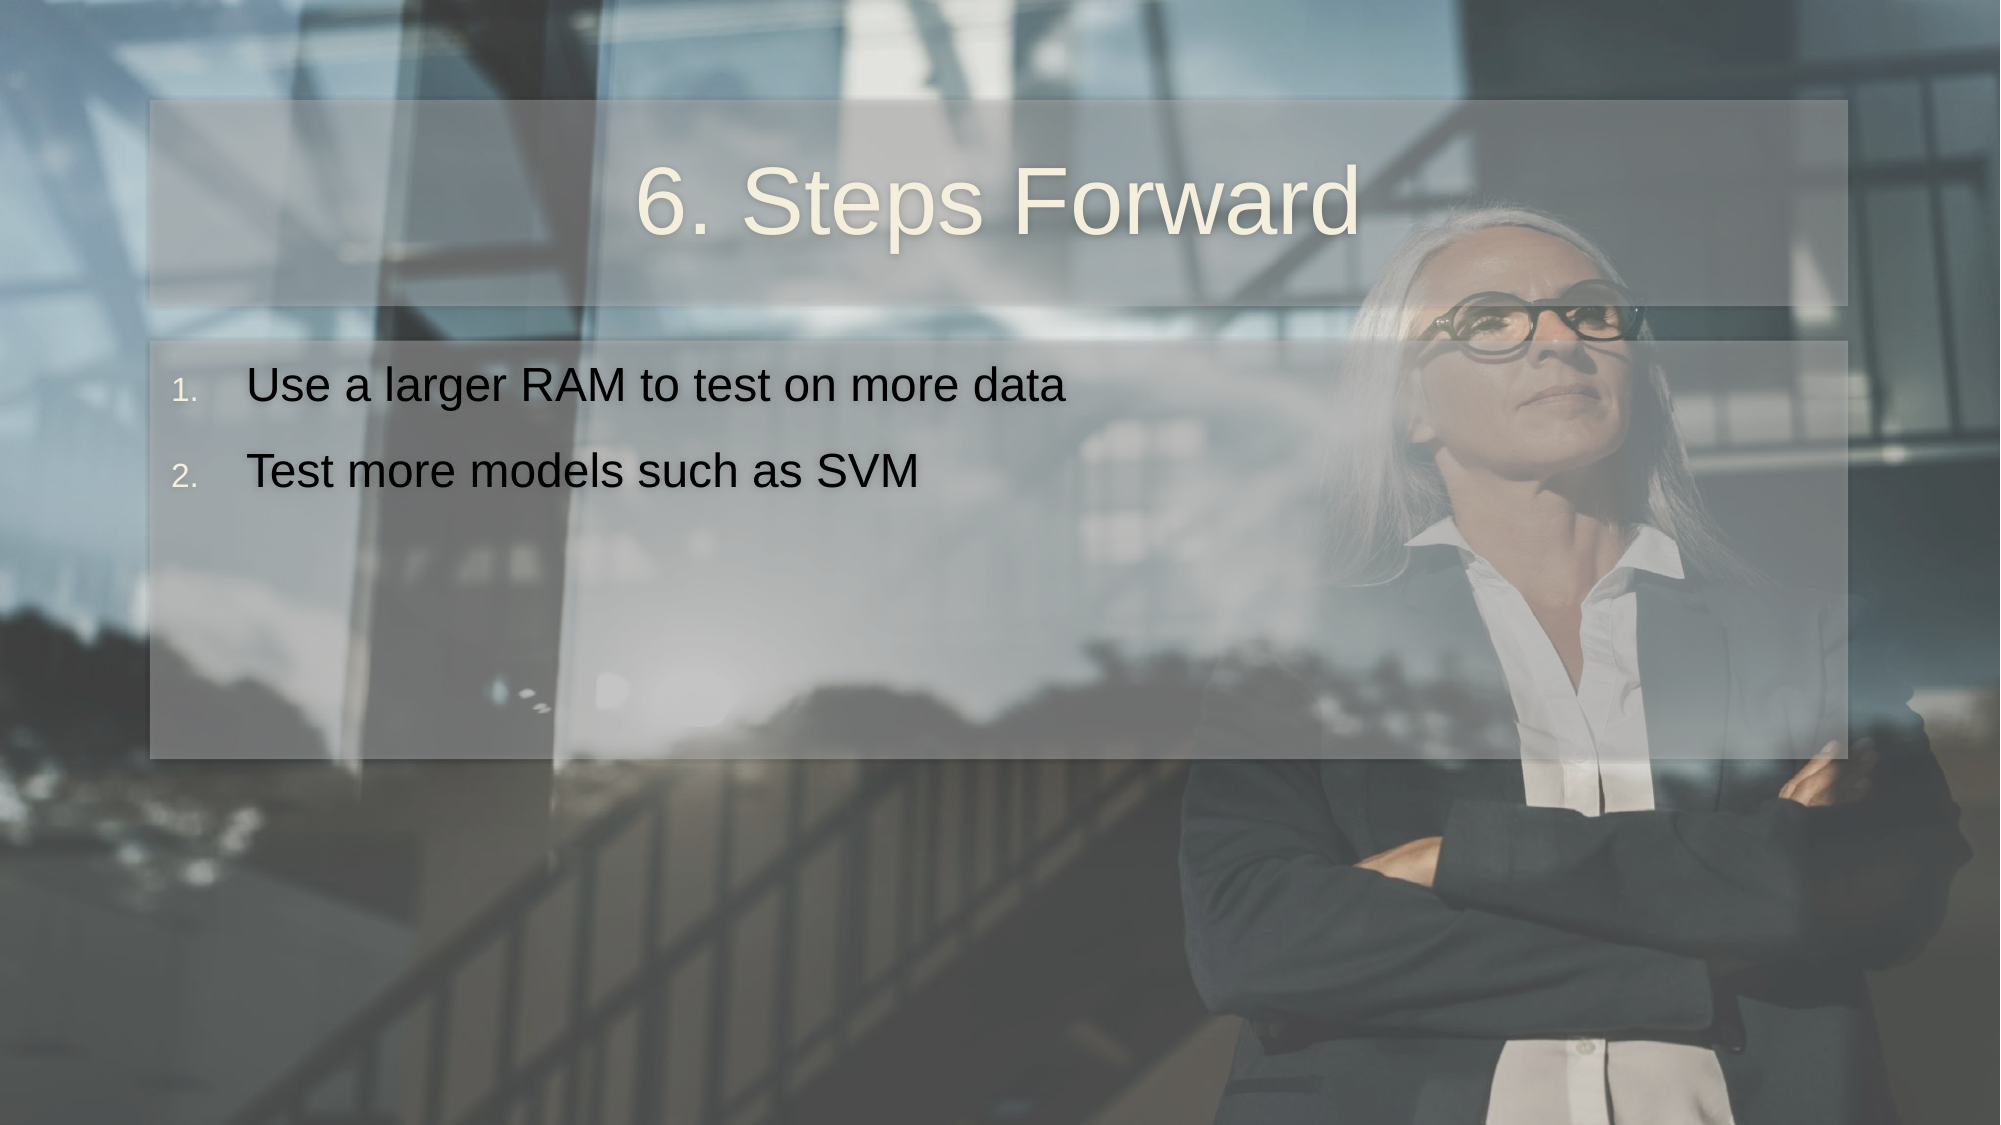

# 6. Steps Forward
Use a larger RAM to test on more data
Test more models such as SVM